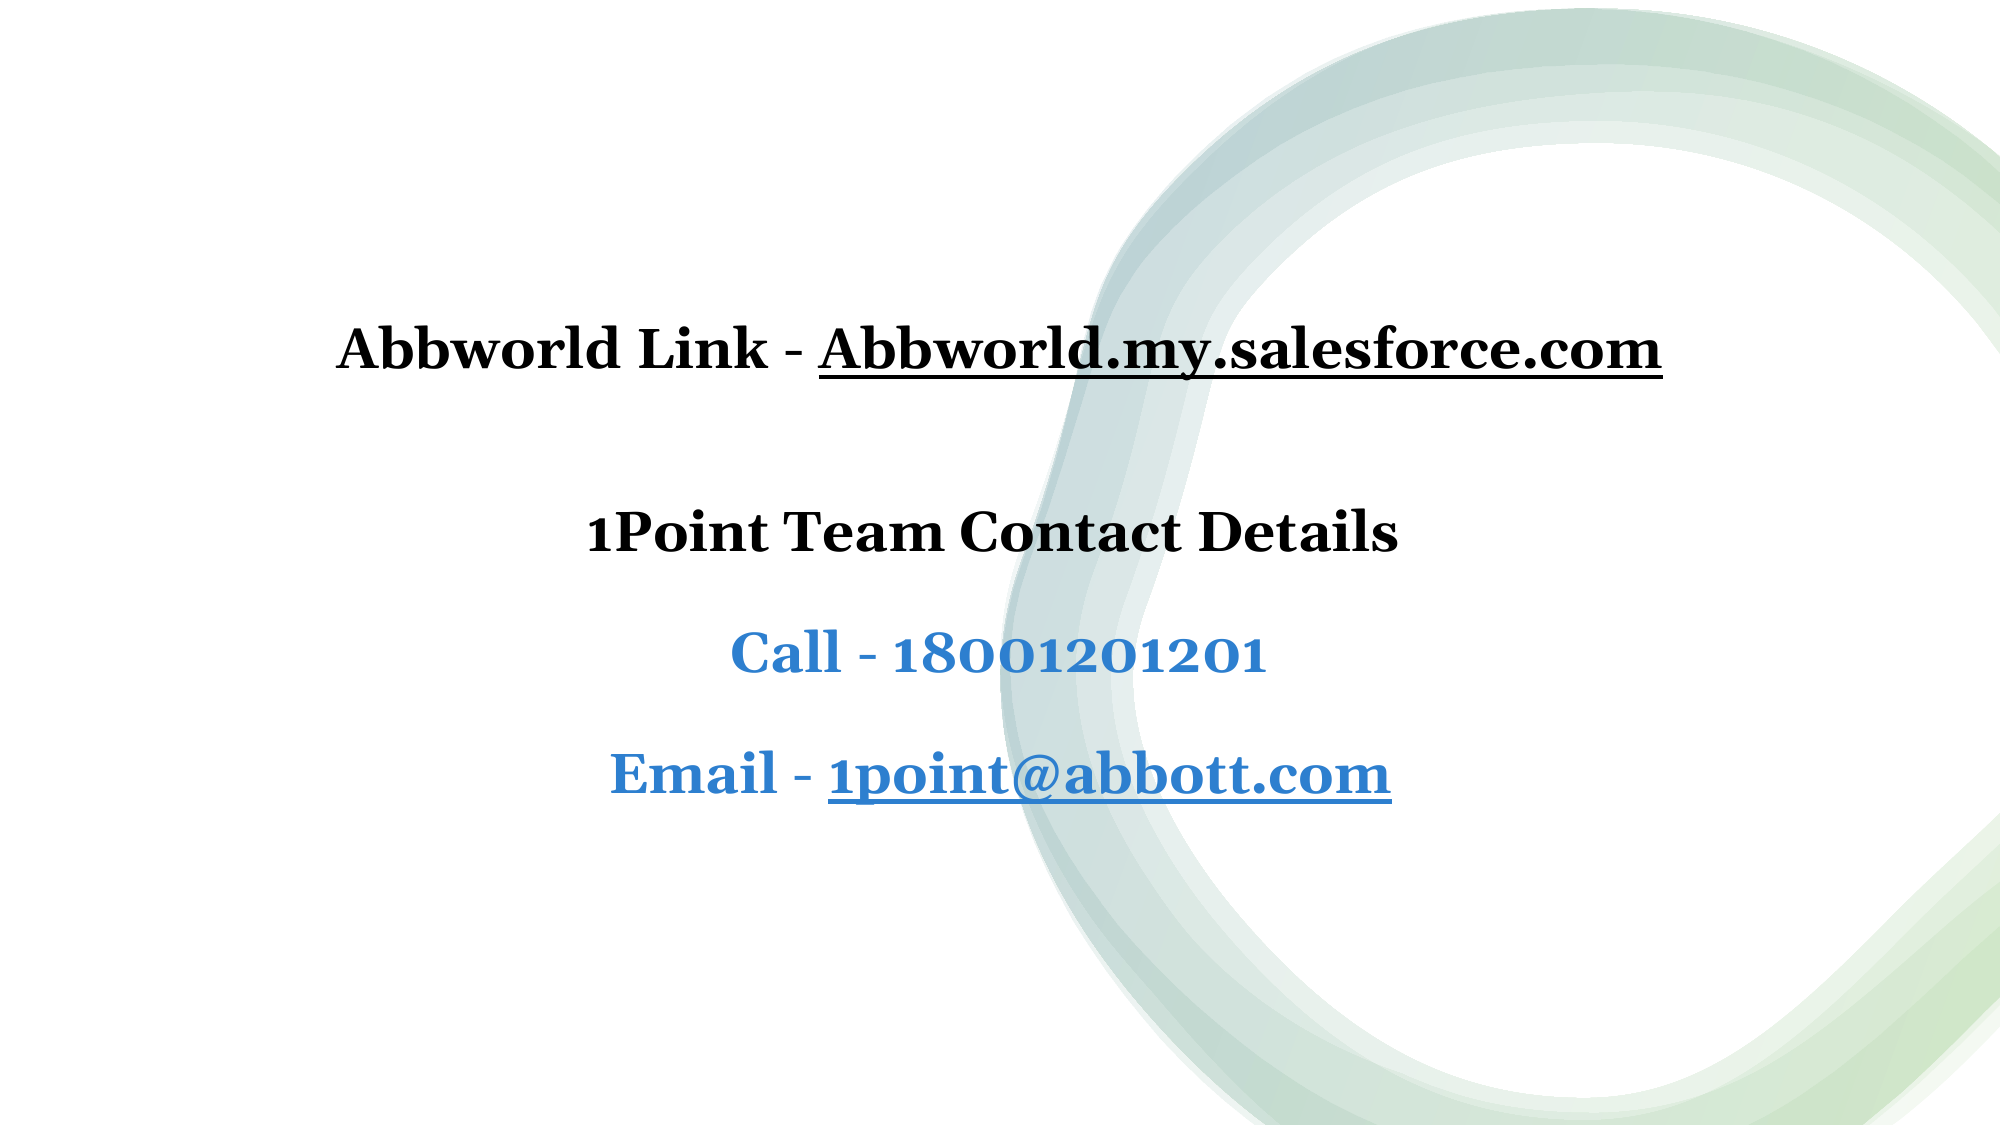

# Abbworld Link - Abbworld.my.salesforce.com 1Point Team Contact Details Call - 18001201201 Email - 1point@abbott.com